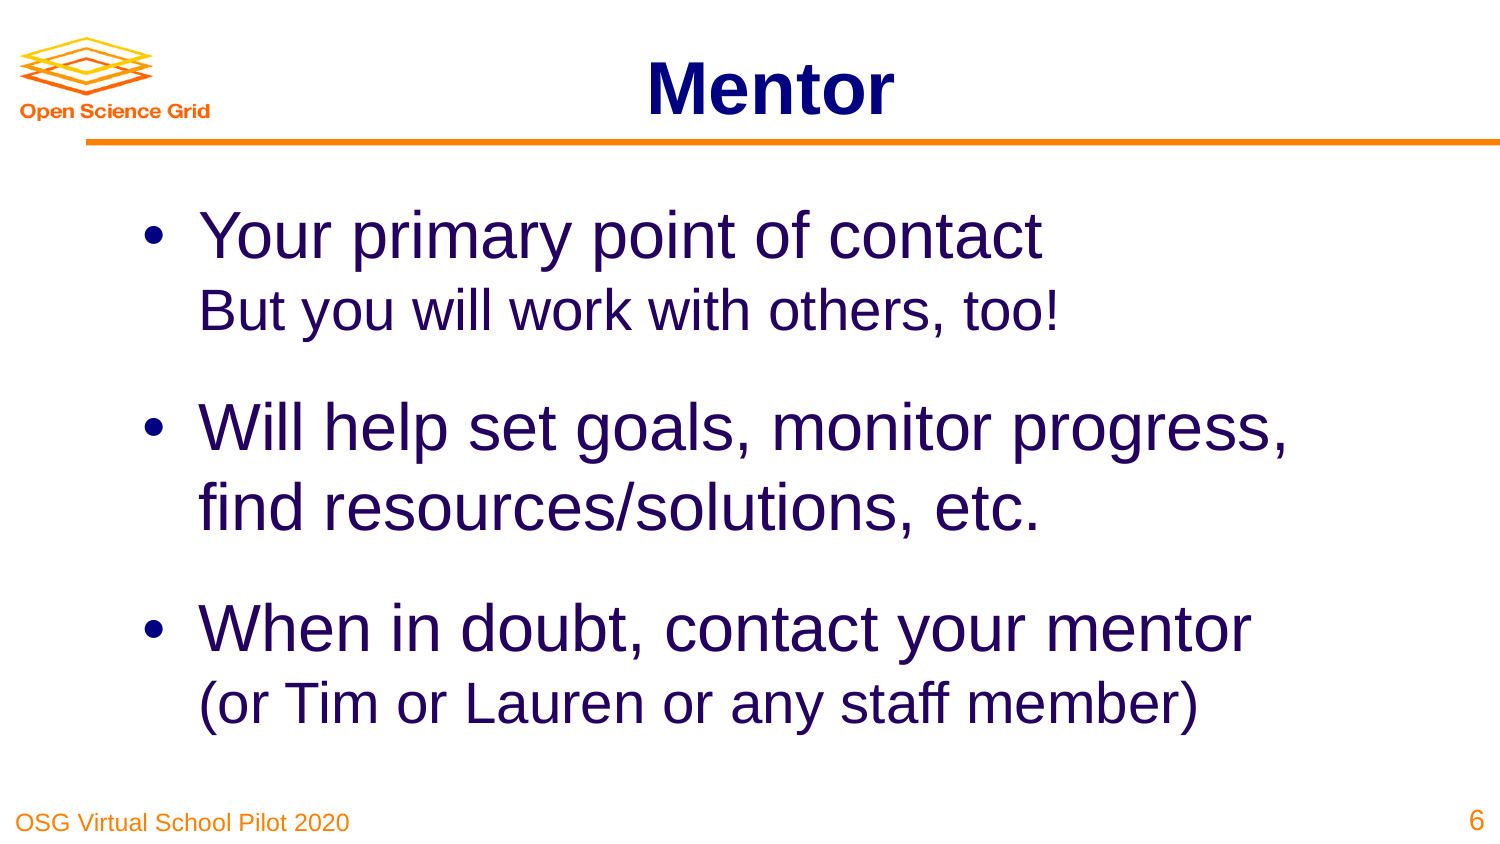

# Mentor
Your primary point of contact
But you will work with others, too!
Will help set goals, monitor progress, find resources/solutions, etc.
When in doubt, contact your mentor
(or Tim or Lauren or any staff member)
6